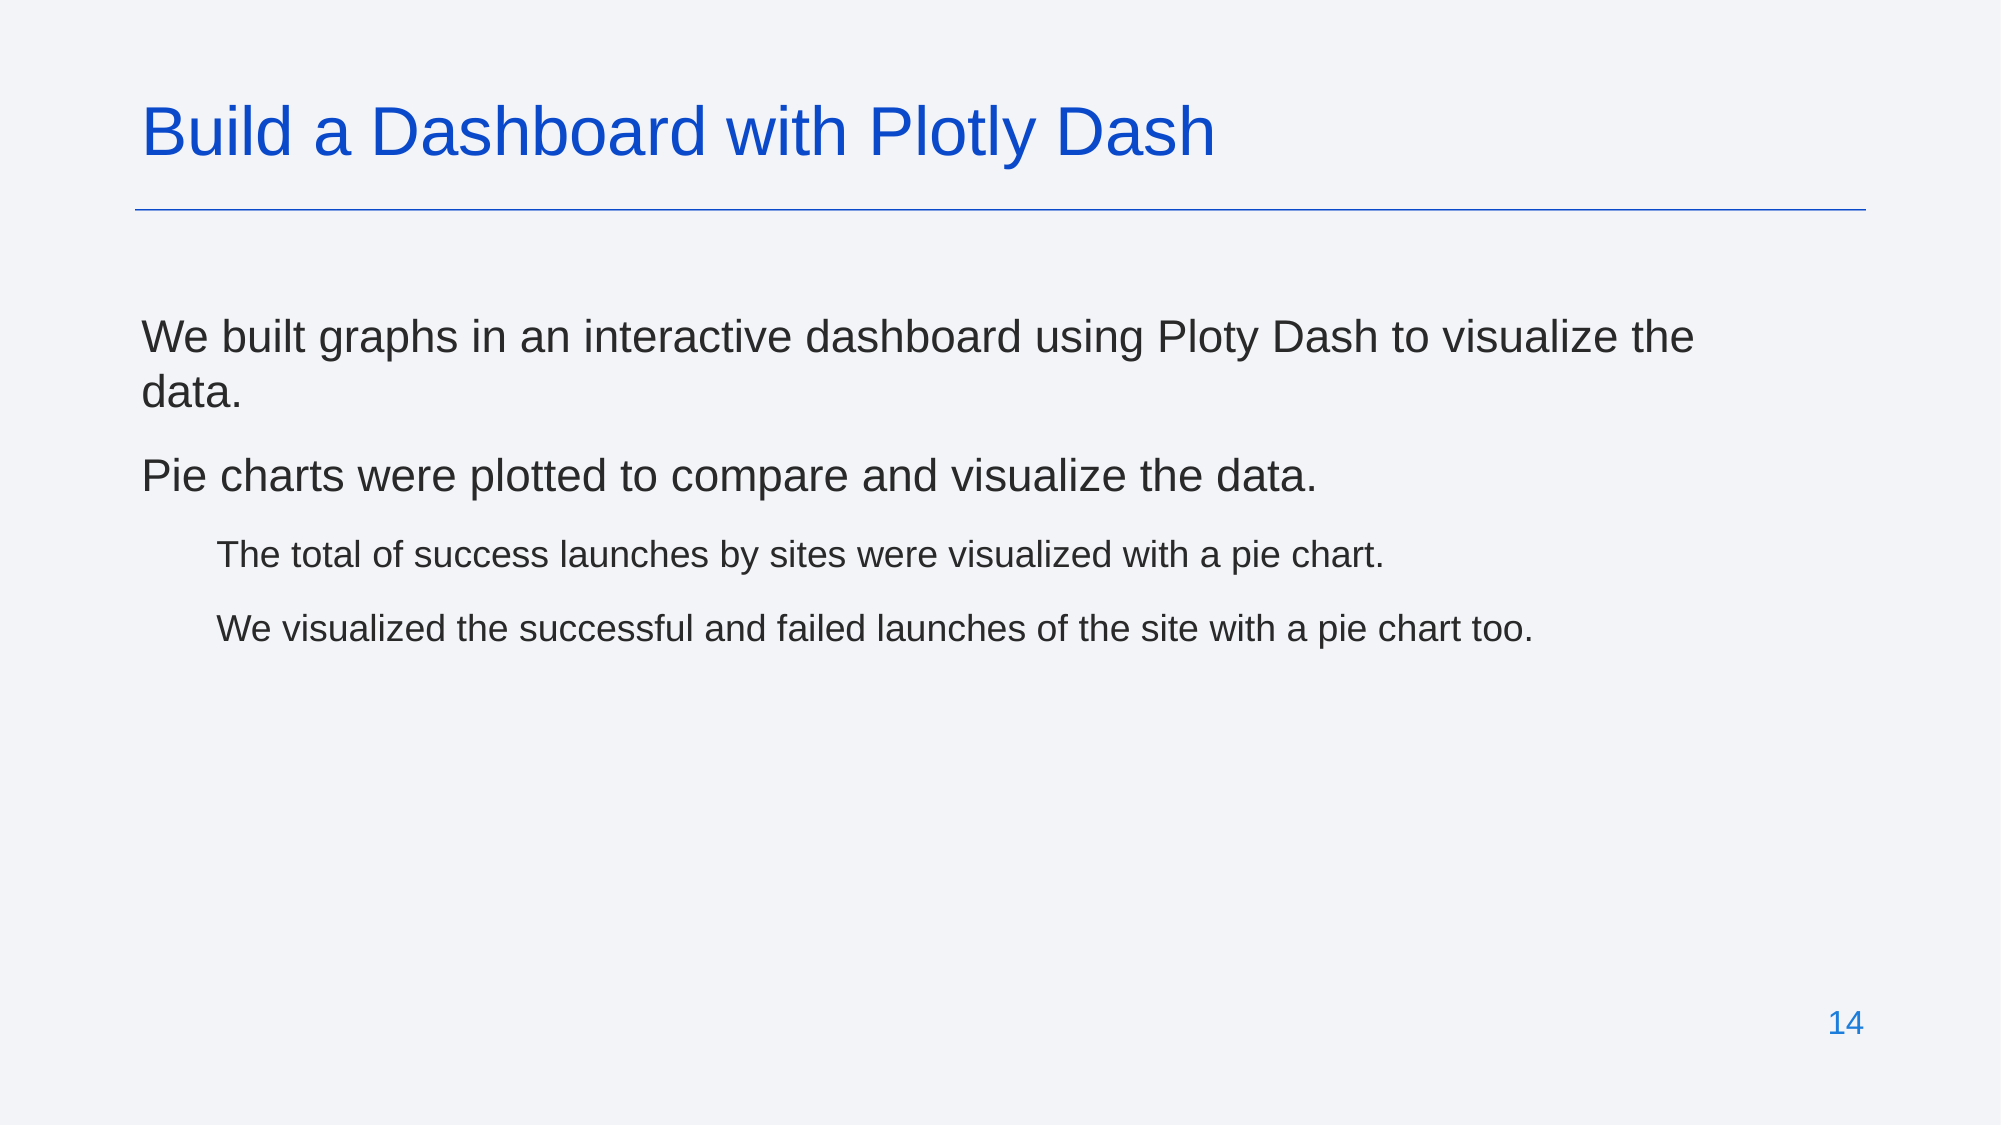

Build a Dashboard with Plotly Dash
We built graphs in an interactive dashboard using Ploty Dash to visualize the data.
Pie charts were plotted to compare and visualize the data.
The total of success launches by sites were visualized with a pie chart.
We visualized the successful and failed launches of the site with a pie chart too.

14